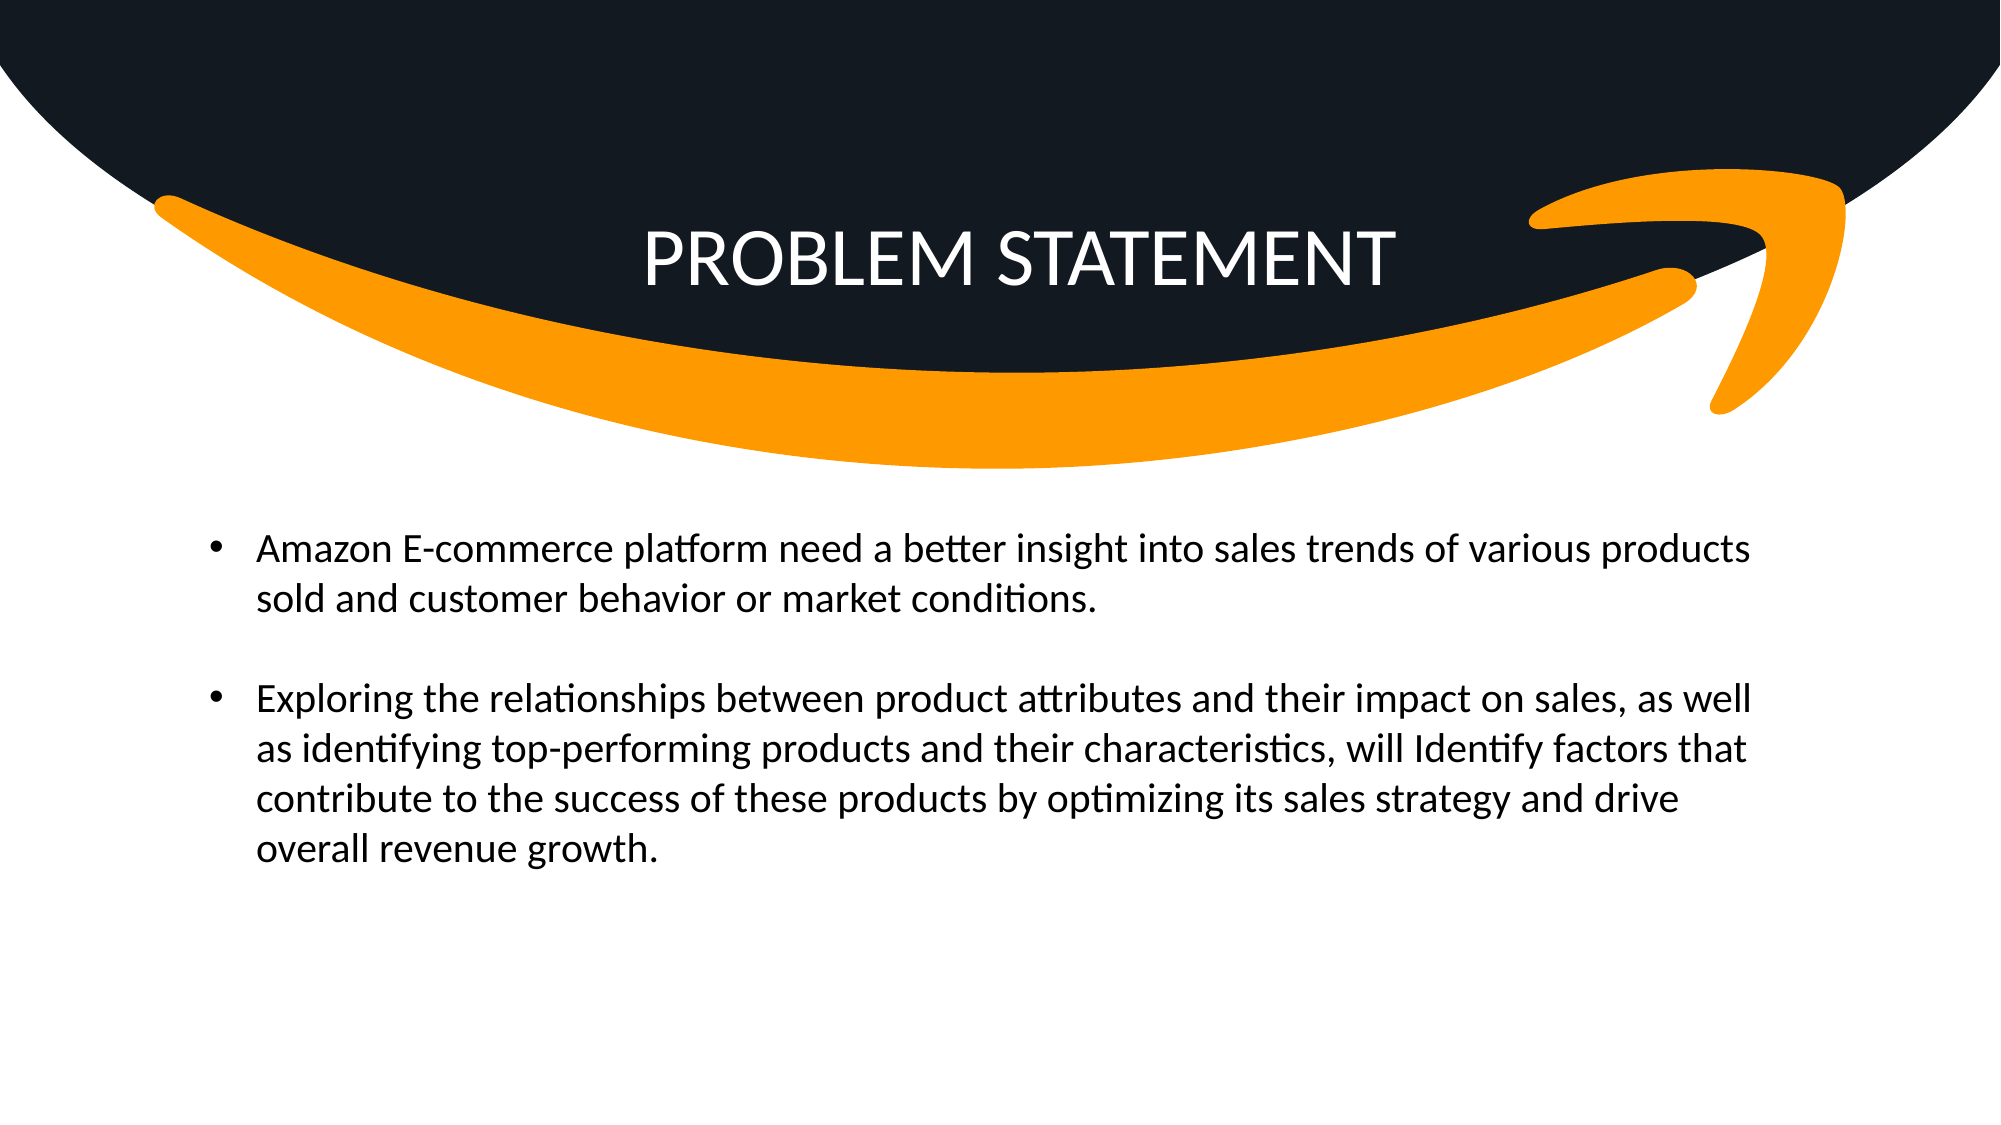

PROBLEM STATEMENT

Amazon E-commerce platform need a better insight into sales trends of various products sold and customer behavior or market conditions.

Exploring the relationships between product attributes and their impact on sales, as well as identifying top-performing products and their characteristics, will Identify factors that contribute to the success of these products by optimizing its sales strategy and drive overall revenue growth.